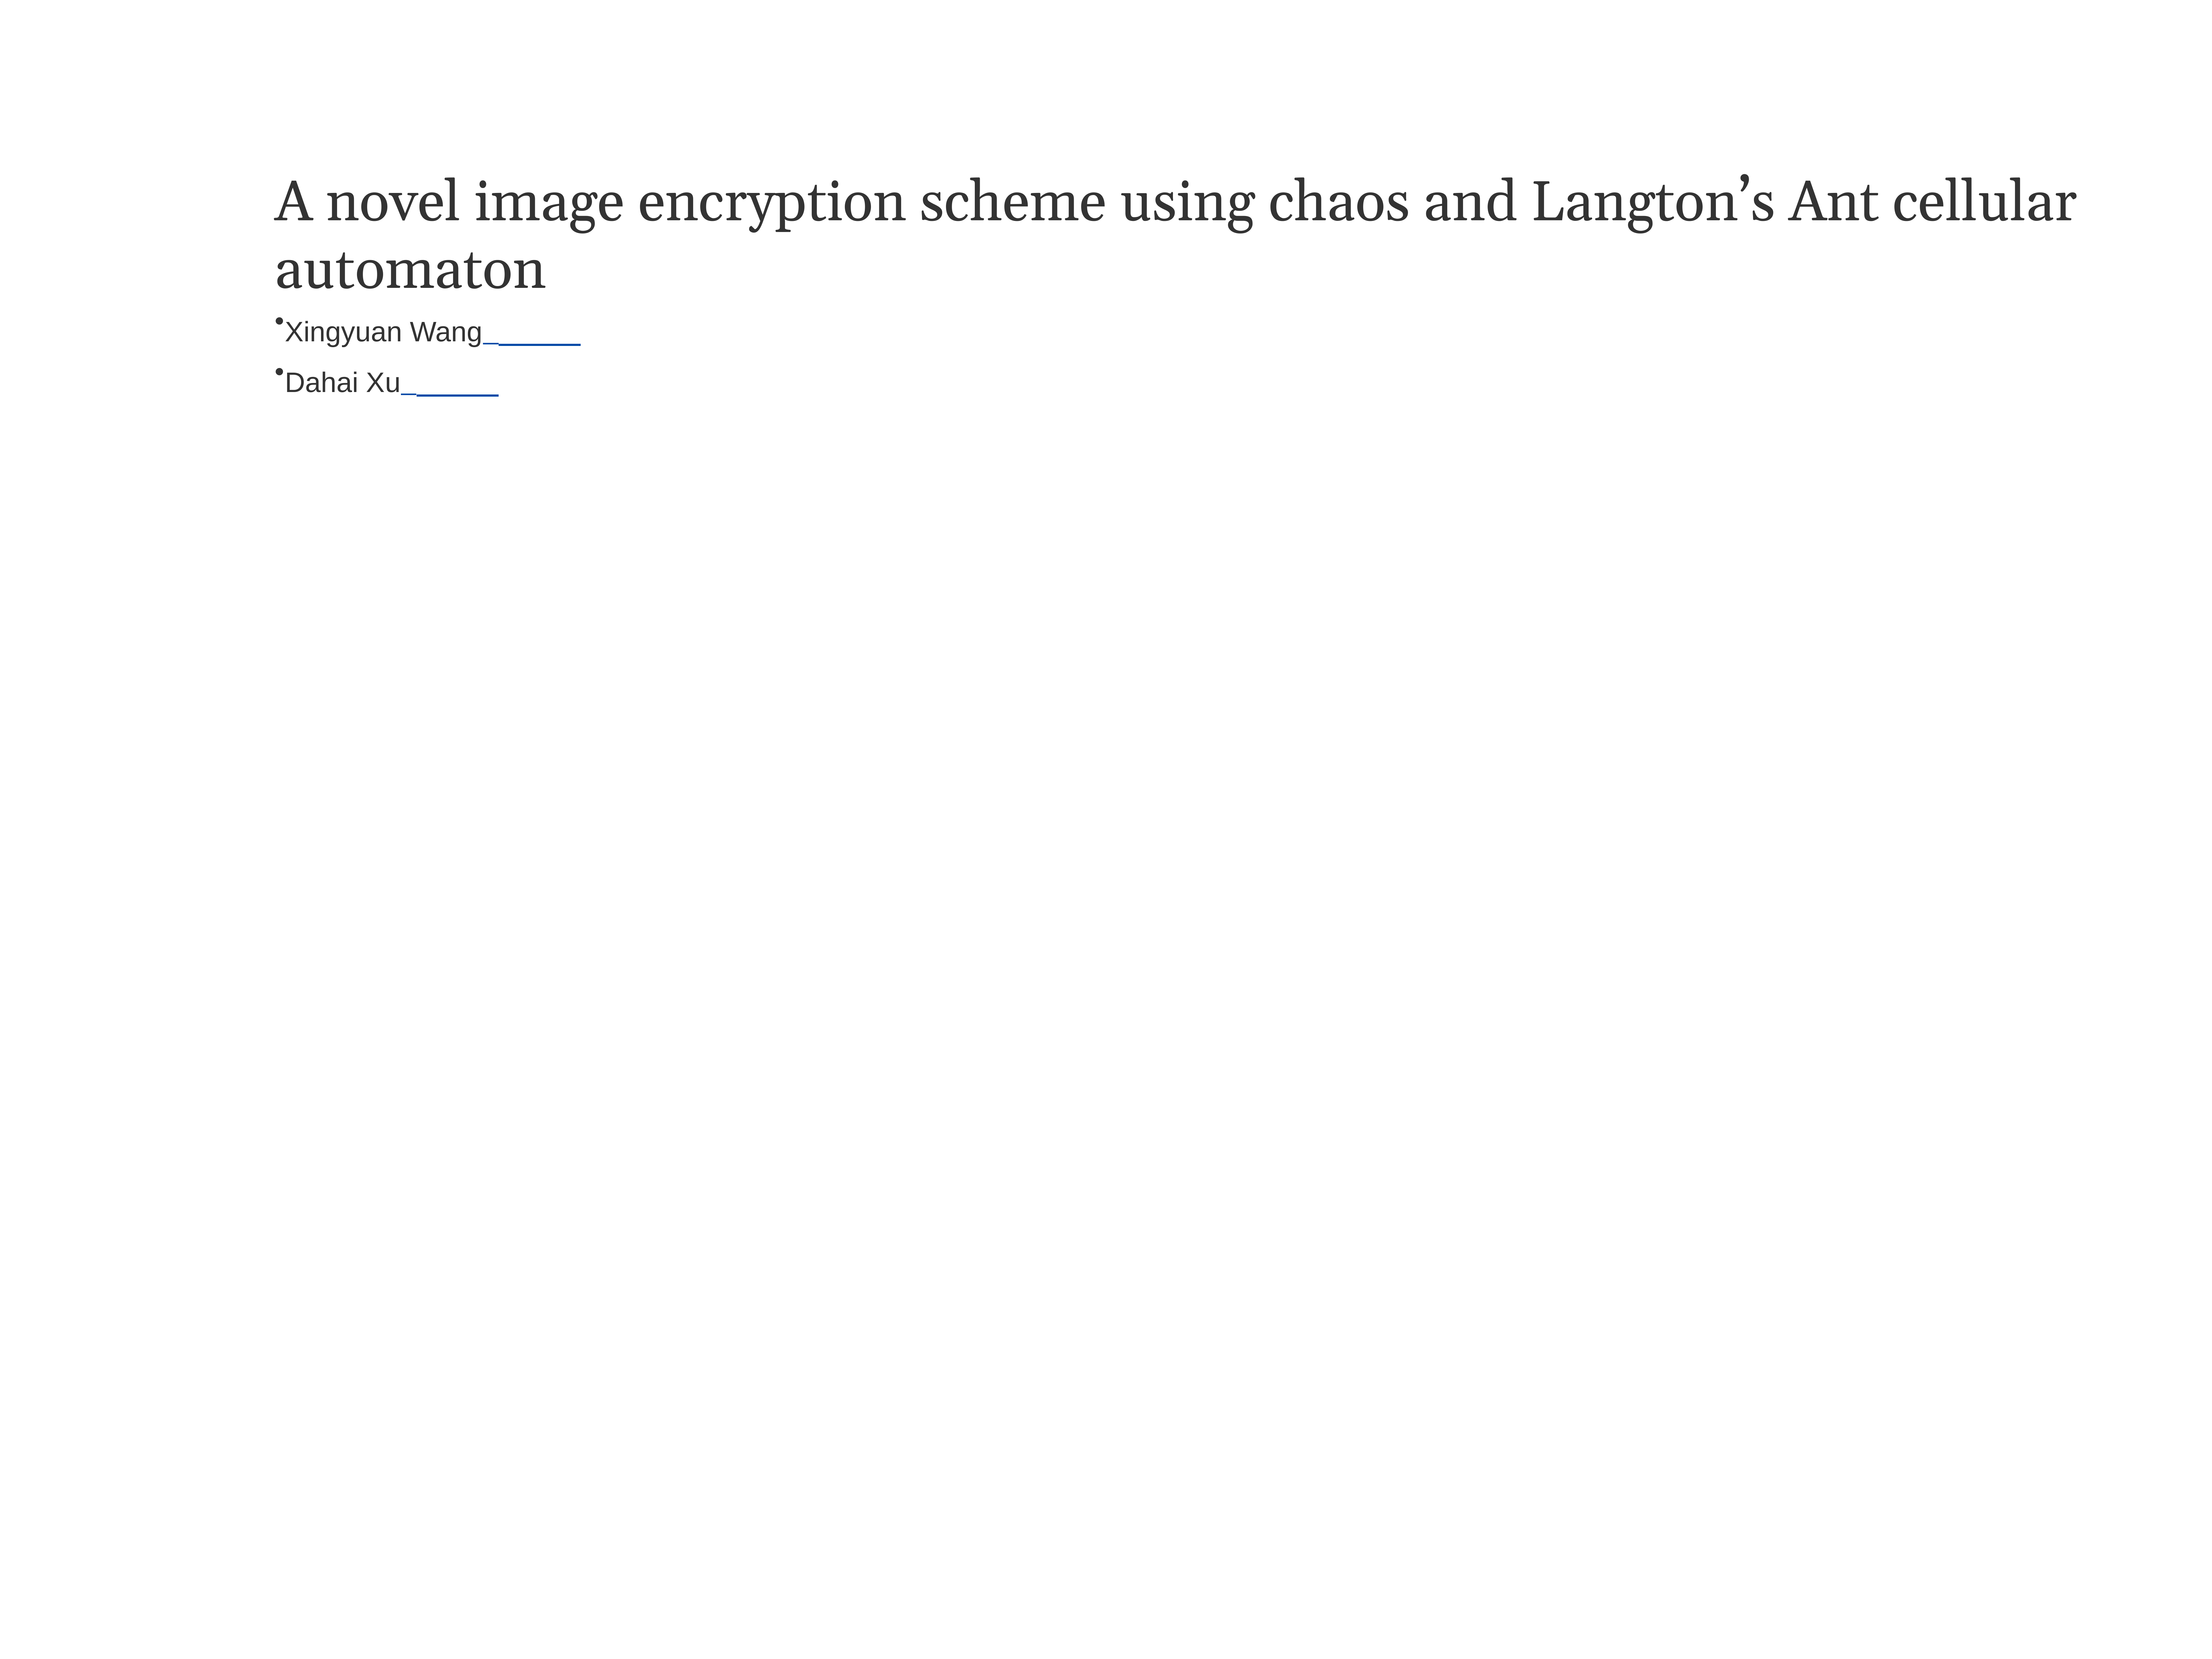

A novel image encryption scheme using chaos and Langton’s Ant cellular automaton
Xingyuan Wang
Dahai Xu